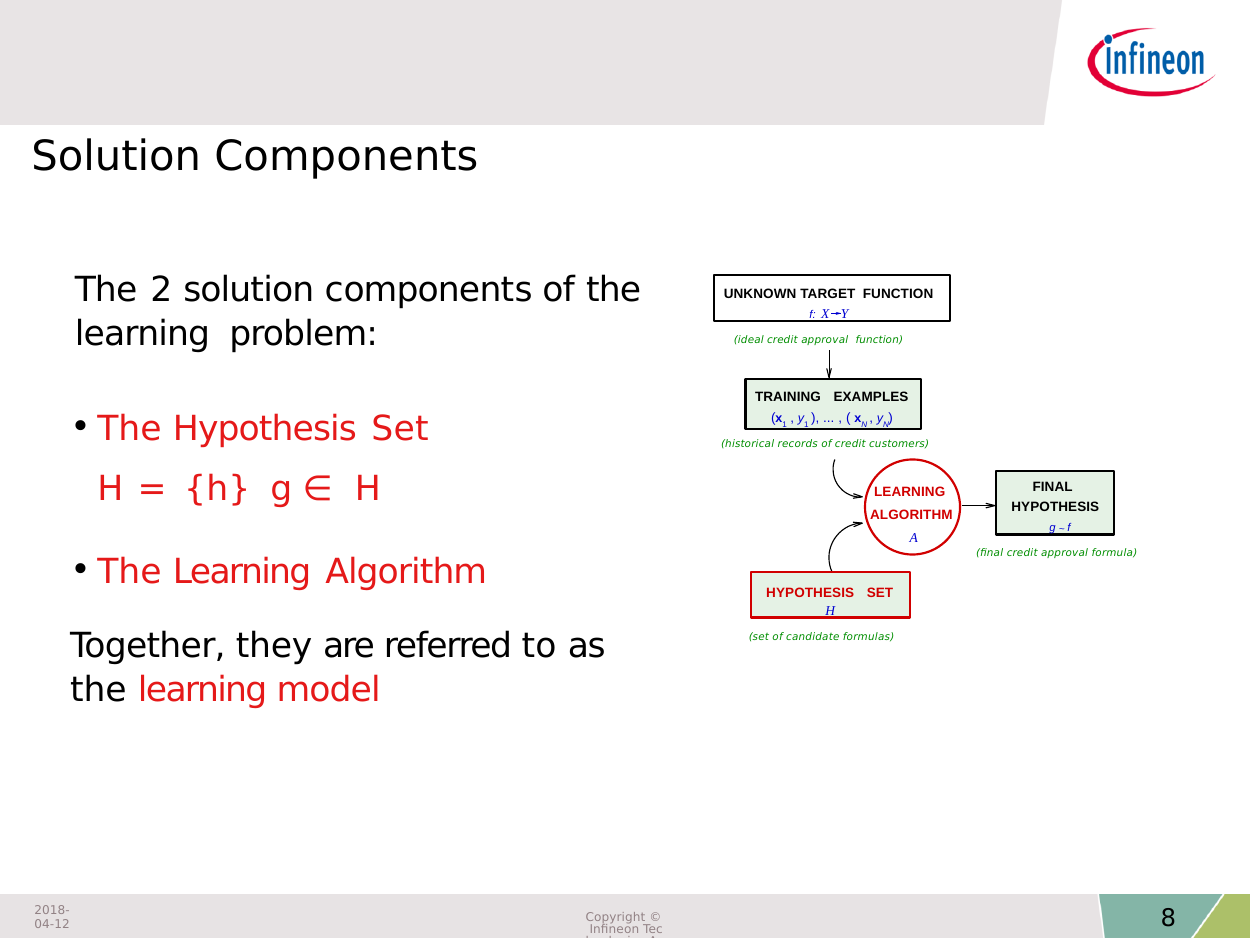

Solution Components
The	 2 solution components of the learning  problem:
UNKNOWN TARGET FUNCTION
f: X	Y

(ideal credit approval function)

TRAINING	EXAMPLES
(x1 , y1 ), ... , ( xN , yN  )
The Hypothesis Set
H = {h}  g ∈  H

The Learning Algorithm
(historical records of credit customers)

FINAL  HYPOTHESIS
g ~ f
LEARNING  ALGORITHM  A

(final credit approval formula)
HYPOTHESIS	SET
H
Together, they are referred to as the learning model
(set of candidate formulas)
2018-04-12
Copyright © Infineon Technologies AG 2018. All rights reserved.
8